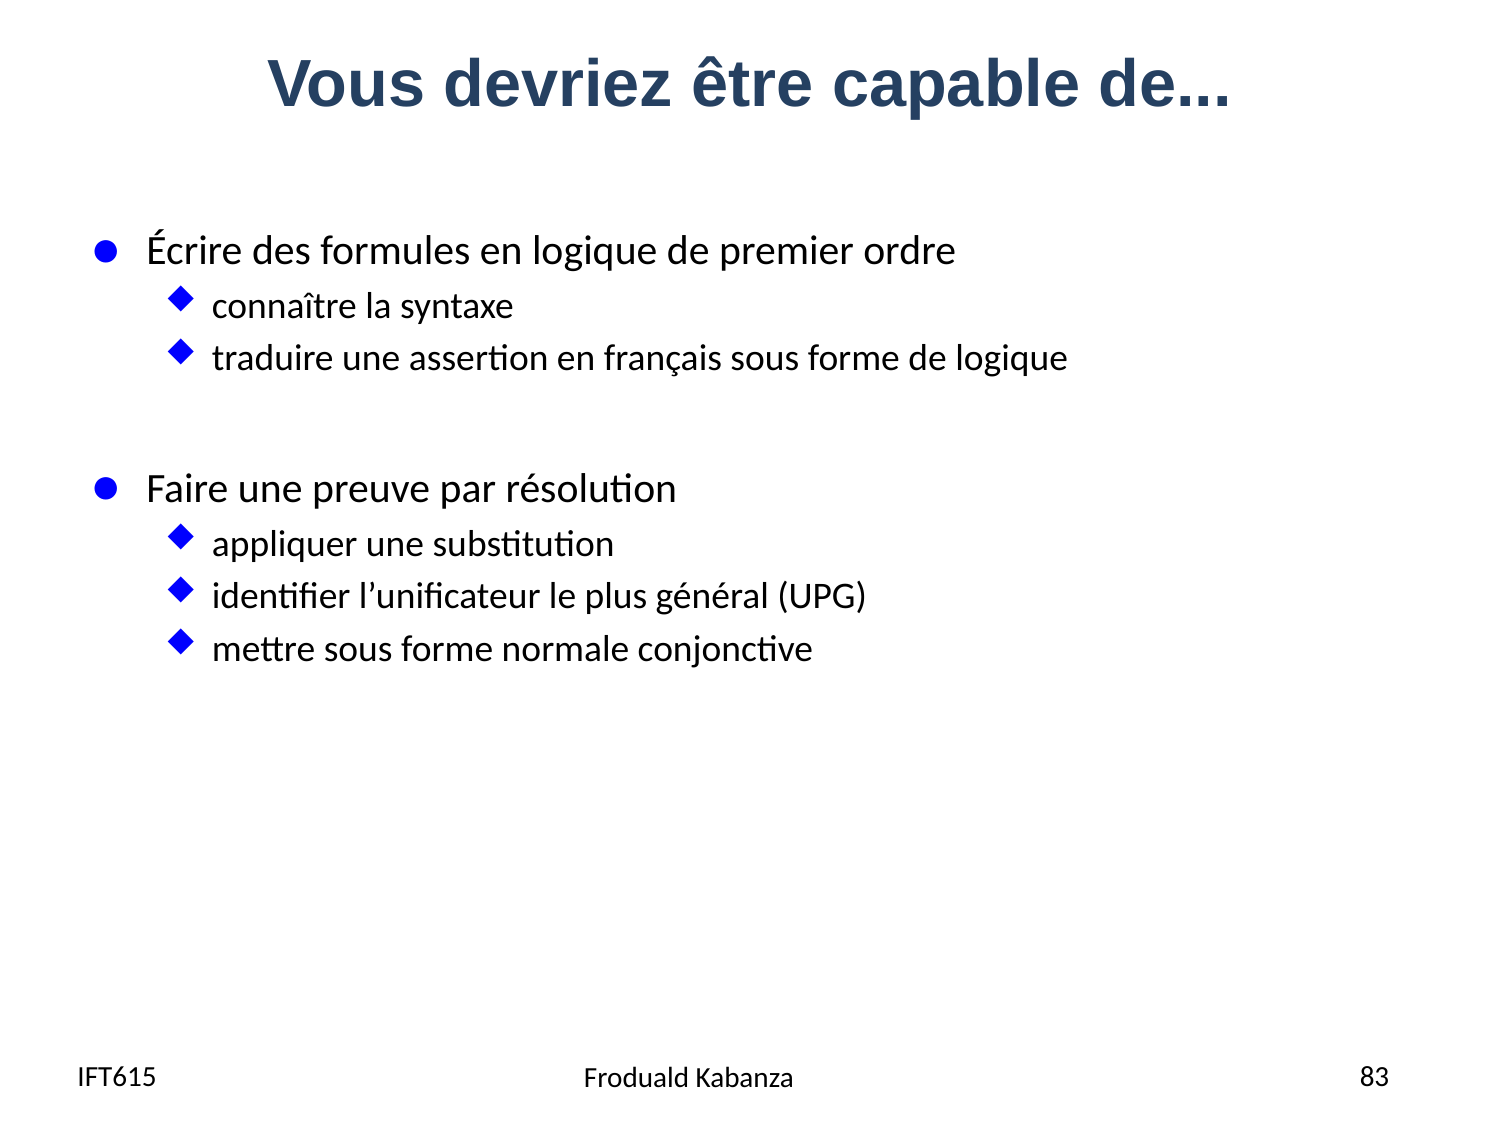

# Vous devriez être capable de...
Écrire des formules en logique de premier ordre
connaître la syntaxe
traduire une assertion en français sous forme de logique

Faire une preuve par résolution
appliquer une substitution
identifier l’unificateur le plus général (UPG)
mettre sous forme normale conjonctive
IFT615
83
Froduald Kabanza